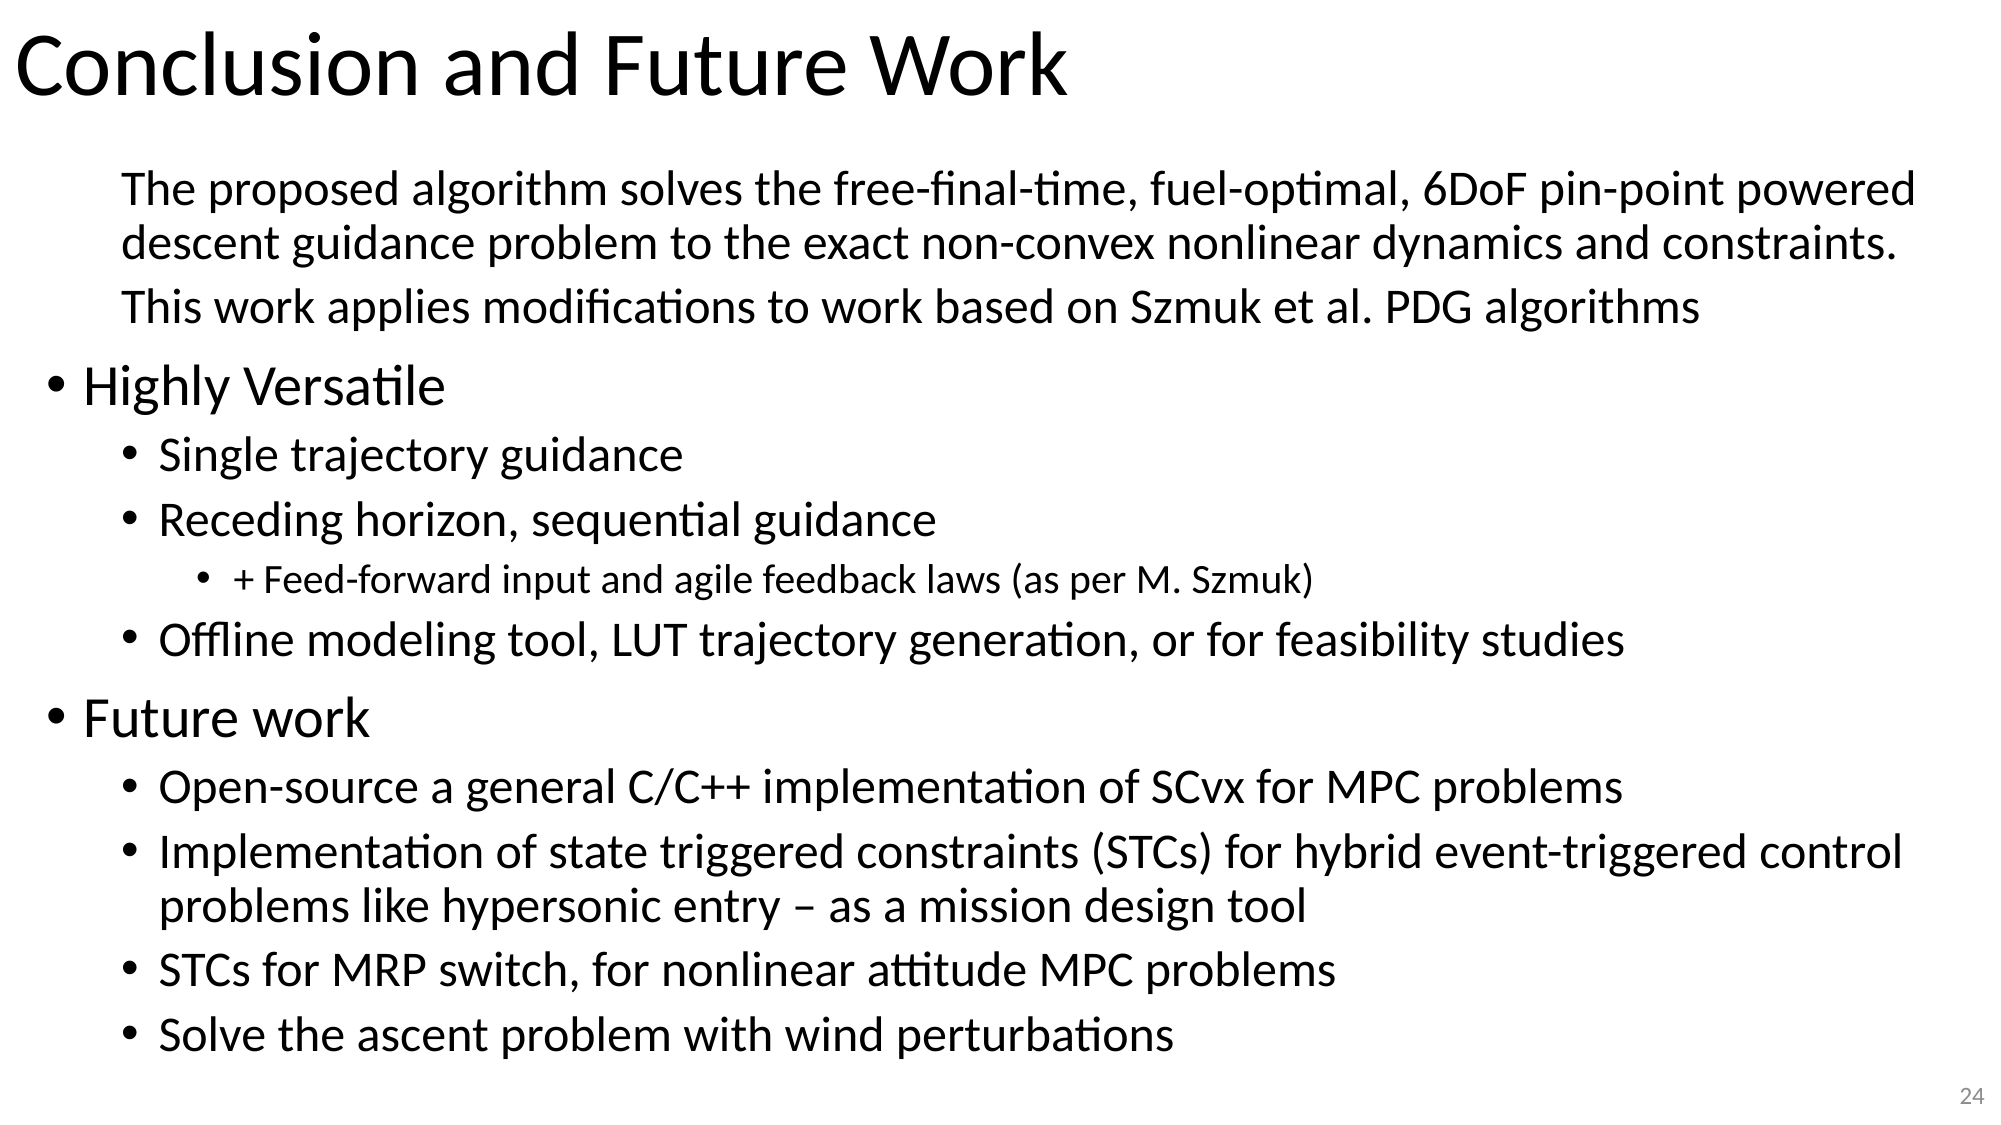

# Conclusion and Future Work
The proposed algorithm solves the free-final-time, fuel-optimal, 6DoF pin-point powered descent guidance problem to the exact non-convex nonlinear dynamics and constraints.
This work applies modifications to work based on Szmuk et al. PDG algorithms
Highly Versatile
Single trajectory guidance
Receding horizon, sequential guidance
+ Feed-forward input and agile feedback laws (as per M. Szmuk)
Offline modeling tool, LUT trajectory generation, or for feasibility studies
Future work
Open-source a general C/C++ implementation of SCvx for MPC problems
Implementation of state triggered constraints (STCs) for hybrid event-triggered control problems like hypersonic entry – as a mission design tool
STCs for MRP switch, for nonlinear attitude MPC problems
Solve the ascent problem with wind perturbations

24